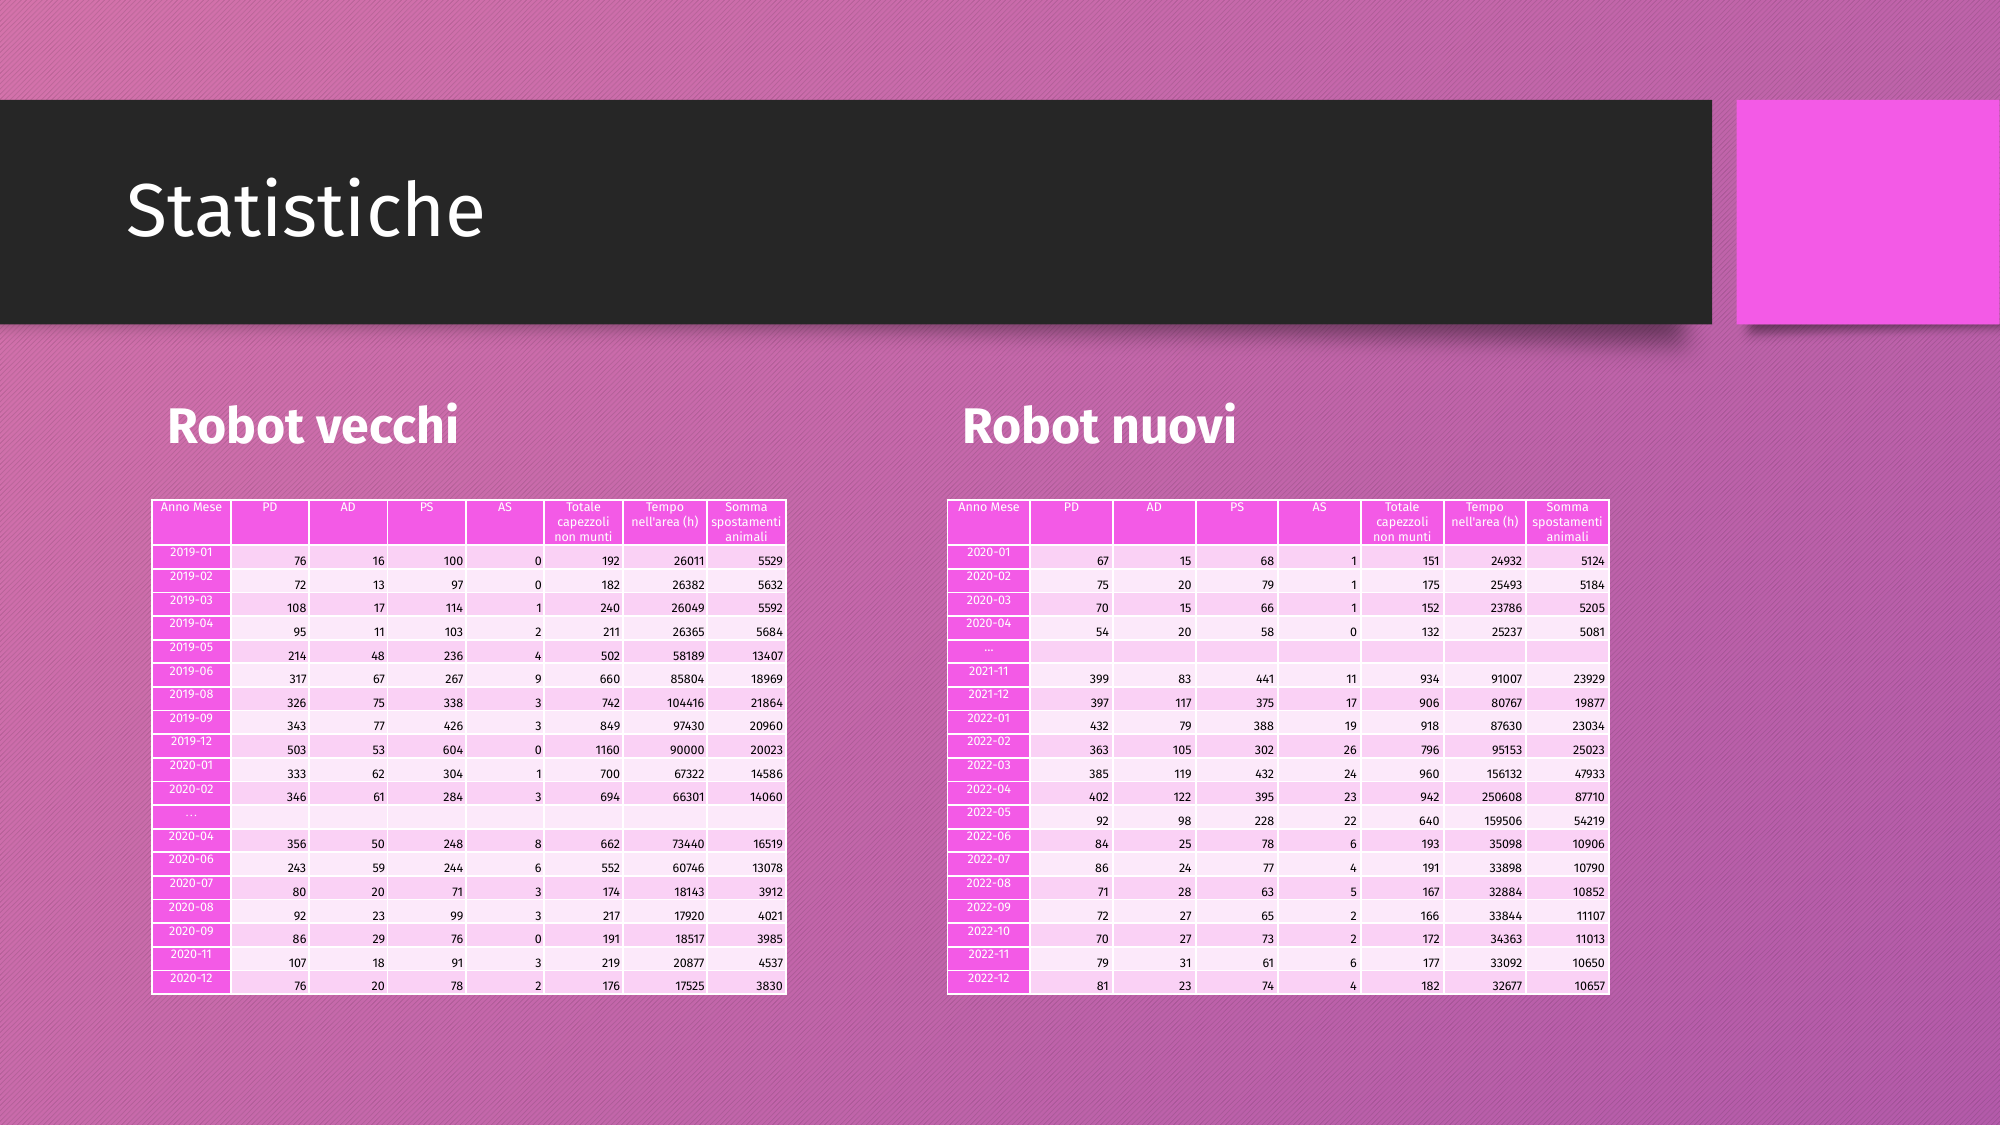

# Statistiche
Robot vecchi
Robot nuovi
| Anno Mese | PD | AD | PS | AS | Totale capezzoli non munti | Tempo nell'area (h) | Somma spostamenti animali |
| --- | --- | --- | --- | --- | --- | --- | --- |
| 2019-01 | 76 | 16 | 100 | 0 | 192 | 26011 | 5529 |
| 2019-02 | 72 | 13 | 97 | 0 | 182 | 26382 | 5632 |
| 2019-03 | 108 | 17 | 114 | 1 | 240 | 26049 | 5592 |
| 2019-04 | 95 | 11 | 103 | 2 | 211 | 26365 | 5684 |
| 2019-05 | 214 | 48 | 236 | 4 | 502 | 58189 | 13407 |
| 2019-06 | 317 | 67 | 267 | 9 | 660 | 85804 | 18969 |
| 2019-08 | 326 | 75 | 338 | 3 | 742 | 104416 | 21864 |
| 2019-09 | 343 | 77 | 426 | 3 | 849 | 97430 | 20960 |
| 2019-12 | 503 | 53 | 604 | 0 | 1160 | 90000 | 20023 |
| 2020-01 | 333 | 62 | 304 | 1 | 700 | 67322 | 14586 |
| 2020-02 | 346 | 61 | 284 | 3 | 694 | 66301 | 14060 |
| … |  |  |  |  |  |  |  |
| 2020-04 | 356 | 50 | 248 | 8 | 662 | 73440 | 16519 |
| 2020-06 | 243 | 59 | 244 | 6 | 552 | 60746 | 13078 |
| 2020-07 | 80 | 20 | 71 | 3 | 174 | 18143 | 3912 |
| 2020-08 | 92 | 23 | 99 | 3 | 217 | 17920 | 4021 |
| 2020-09 | 86 | 29 | 76 | 0 | 191 | 18517 | 3985 |
| 2020-11 | 107 | 18 | 91 | 3 | 219 | 20877 | 4537 |
| 2020-12 | 76 | 20 | 78 | 2 | 176 | 17525 | 3830 |
| Anno Mese | PD | AD | PS | AS | Totale capezzoli non munti | Tempo nell'area (h) | Somma spostamenti animali |
| --- | --- | --- | --- | --- | --- | --- | --- |
| 2020-01 | 67 | 15 | 68 | 1 | 151 | 24932 | 5124 |
| 2020-02 | 75 | 20 | 79 | 1 | 175 | 25493 | 5184 |
| 2020-03 | 70 | 15 | 66 | 1 | 152 | 23786 | 5205 |
| 2020-04 | 54 | 20 | 58 | 0 | 132 | 25237 | 5081 |
| … |  |  |  |  |  |  |  |
| 2021-11 | 399 | 83 | 441 | 11 | 934 | 91007 | 23929 |
| 2021-12 | 397 | 117 | 375 | 17 | 906 | 80767 | 19877 |
| 2022-01 | 432 | 79 | 388 | 19 | 918 | 87630 | 23034 |
| 2022-02 | 363 | 105 | 302 | 26 | 796 | 95153 | 25023 |
| 2022-03 | 385 | 119 | 432 | 24 | 960 | 156132 | 47933 |
| 2022-04 | 402 | 122 | 395 | 23 | 942 | 250608 | 87710 |
| 2022-05 | 92 | 98 | 228 | 22 | 640 | 159506 | 54219 |
| 2022-06 | 84 | 25 | 78 | 6 | 193 | 35098 | 10906 |
| 2022-07 | 86 | 24 | 77 | 4 | 191 | 33898 | 10790 |
| 2022-08 | 71 | 28 | 63 | 5 | 167 | 32884 | 10852 |
| 2022-09 | 72 | 27 | 65 | 2 | 166 | 33844 | 11107 |
| 2022-10 | 70 | 27 | 73 | 2 | 172 | 34363 | 11013 |
| 2022-11 | 79 | 31 | 61 | 6 | 177 | 33092 | 10650 |
| 2022-12 | 81 | 23 | 74 | 4 | 182 | 32677 | 10657 |